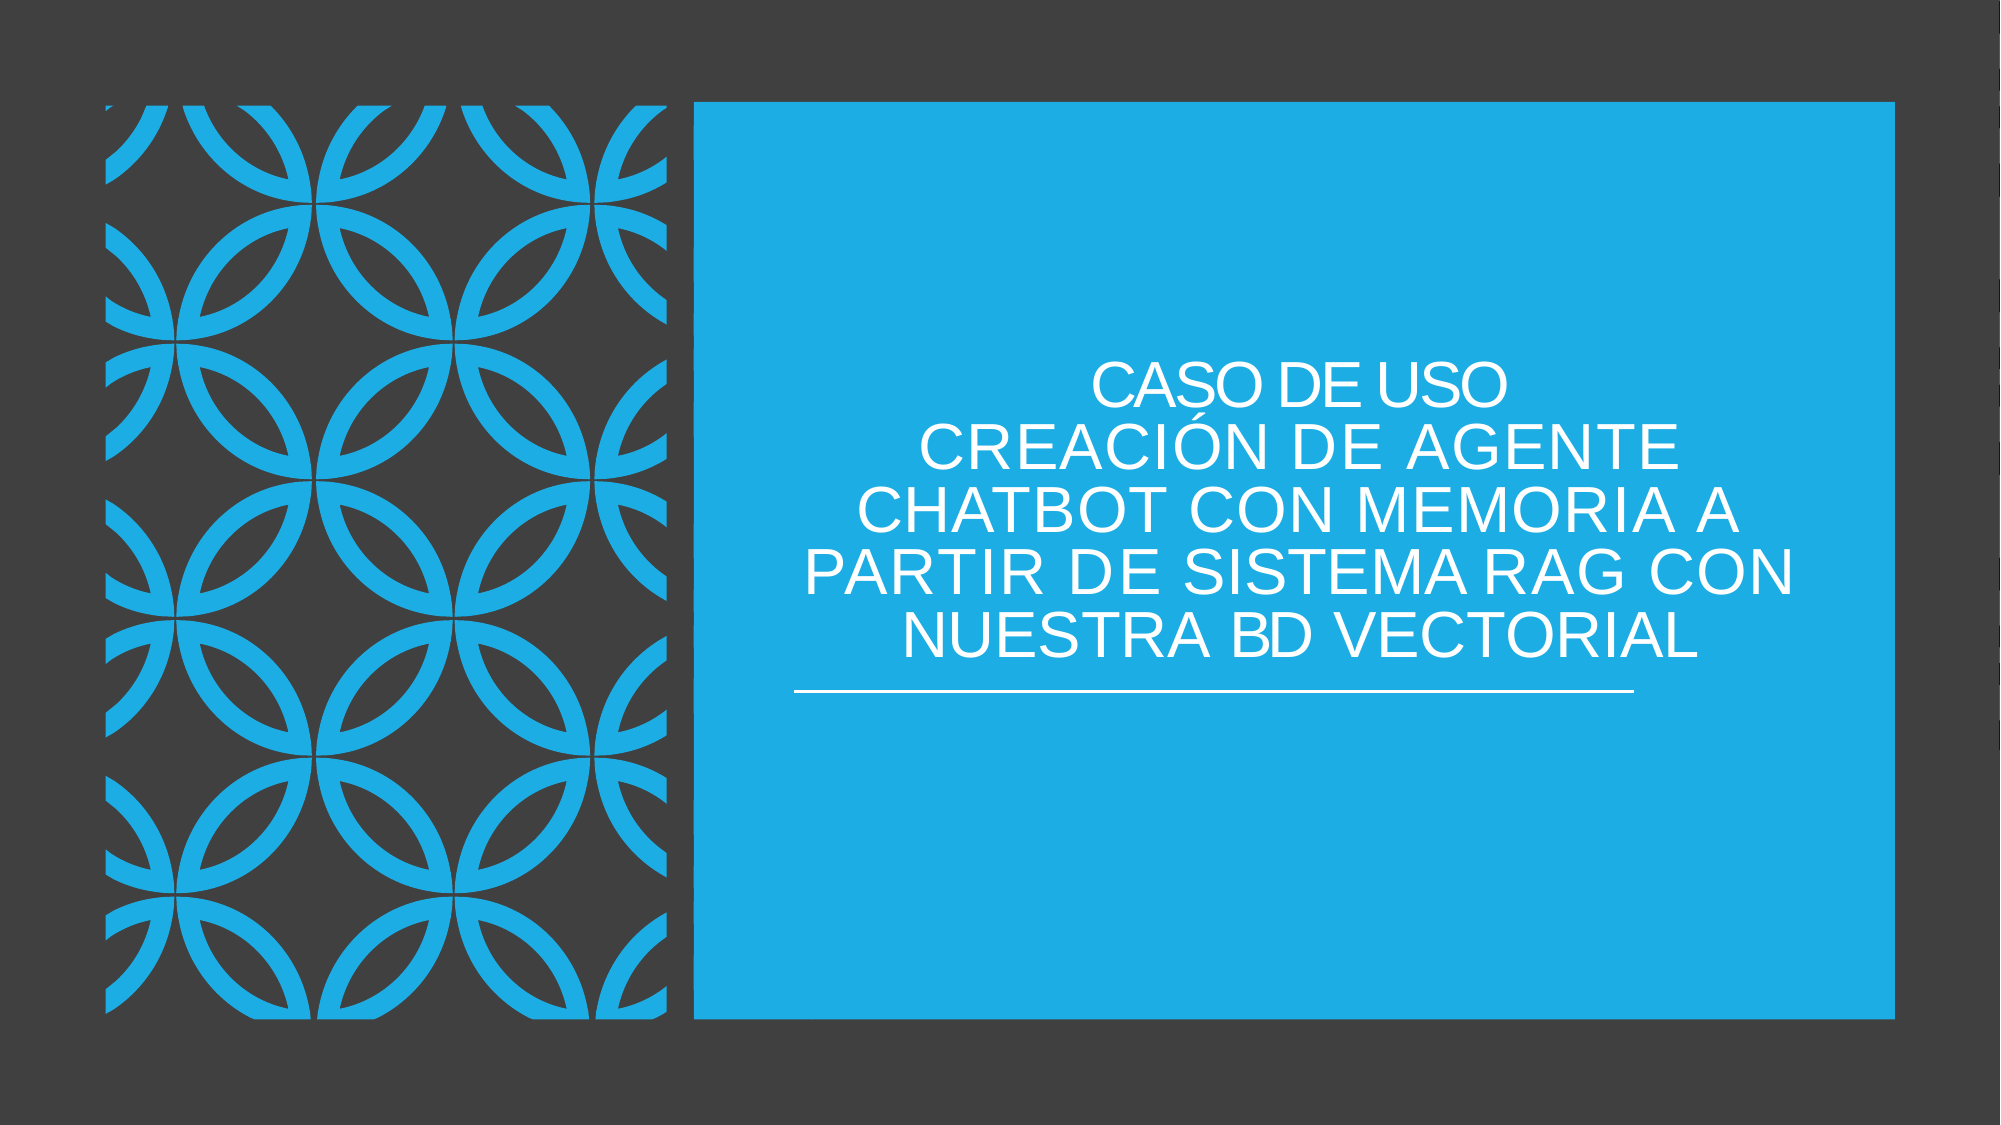

CASO DE USO
Creación de Agente Chatbot con memoria a partir de sistema RAG con nuestra BD Vectorial